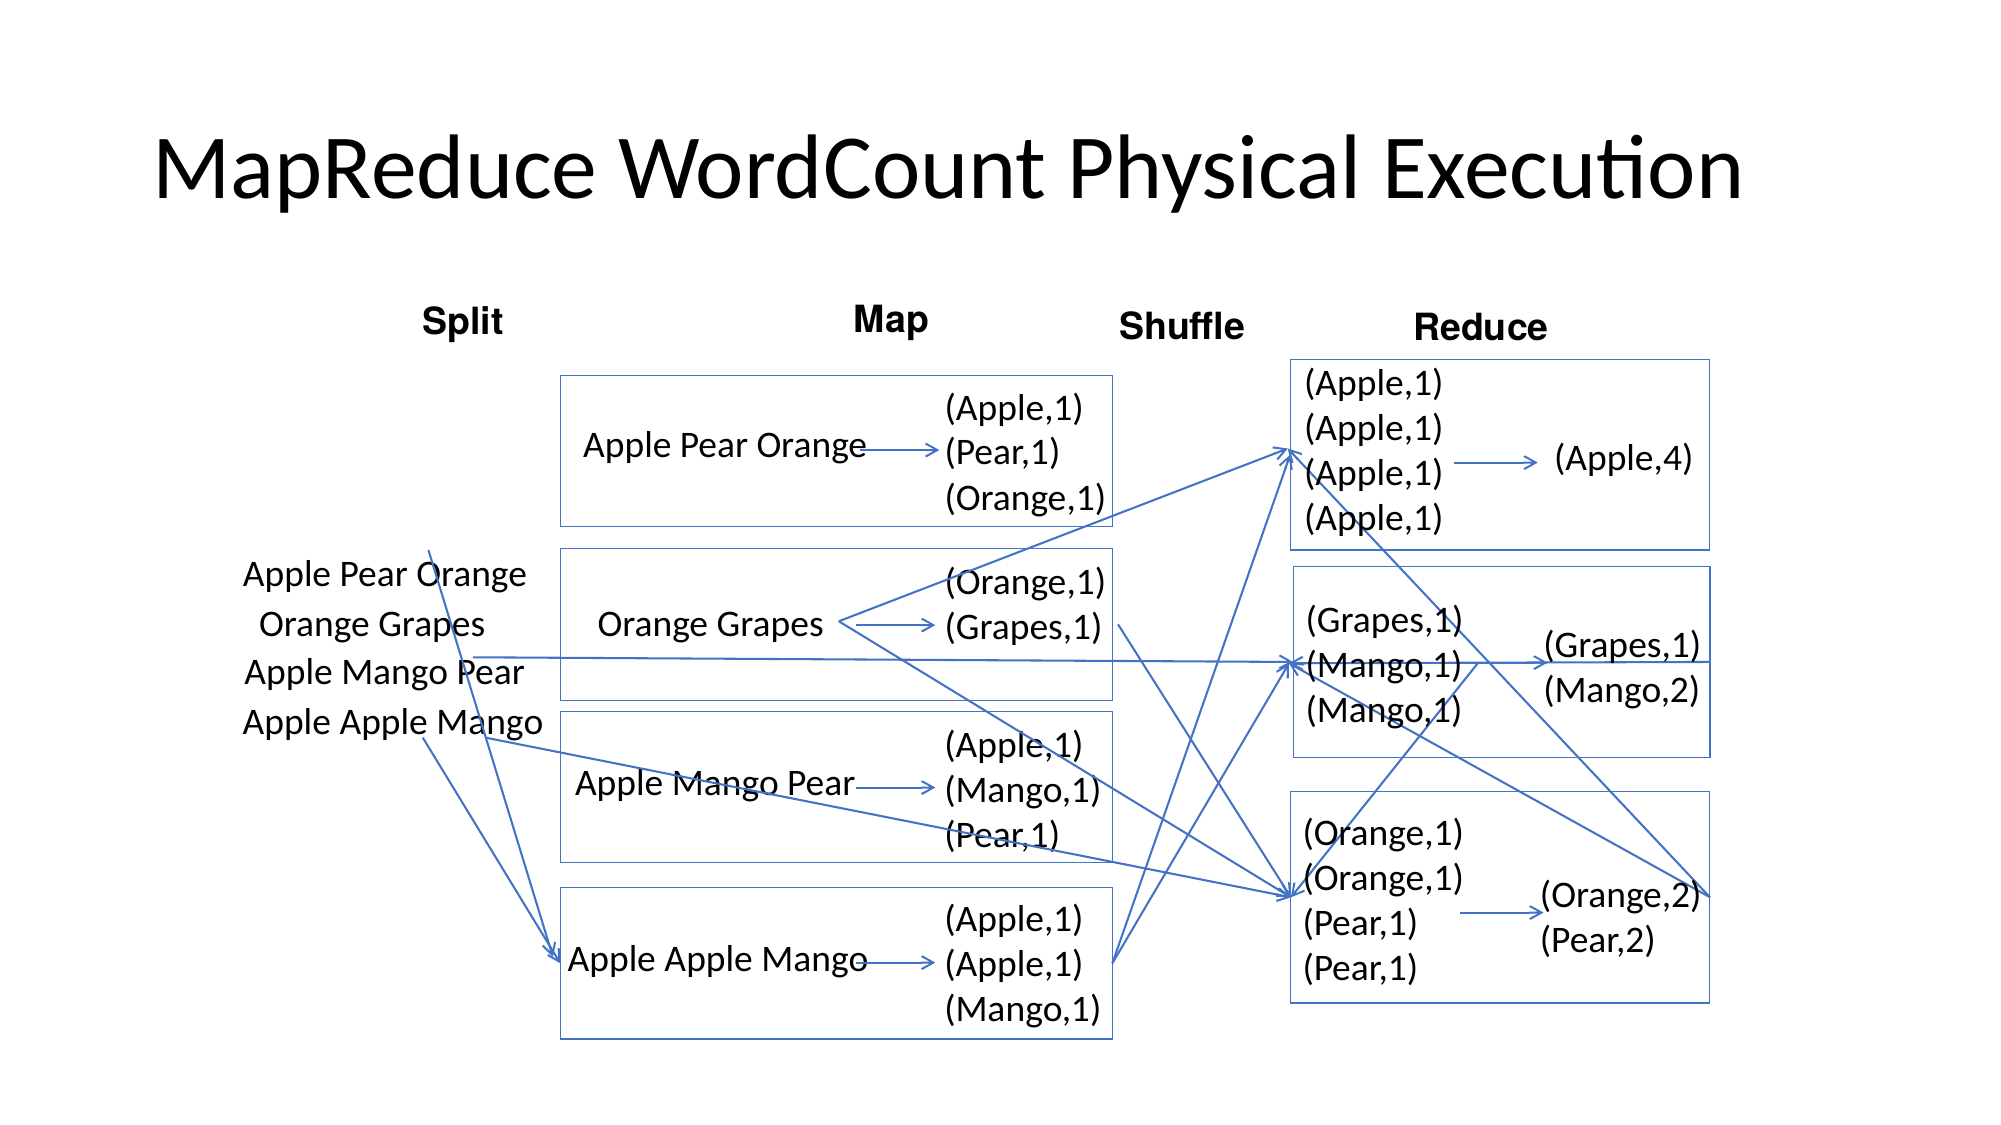

# MapReduce WordCount Physical Execution
Map
Split
Shuffle
Reduce

(Apple,1)
(Apple,1)
(Apple,1)
(Apple,1)

(Apple,1)
(Pear,1)
(Orange,1)
Apple Pear Orange
(Apple,4)
Apple Pear Orange
Orange Grapes
Apple Mango Pear
Apple Apple Mango

(Orange,1)
(Grapes,1)

(Grapes,1)
(Mango,1)
(Mango,1)
Orange Grapes
(Grapes,1)
(Mango,2)

(Apple,1)
(Mango,1)
(Pear,1)
Apple Mango Pear

(Orange,1)
(Orange,1)
(Pear,1)
(Pear,1)
(Orange,2)
(Pear,2)
(Apple,1)
(Apple,1)
(Mango,1)

Apple Apple Mango